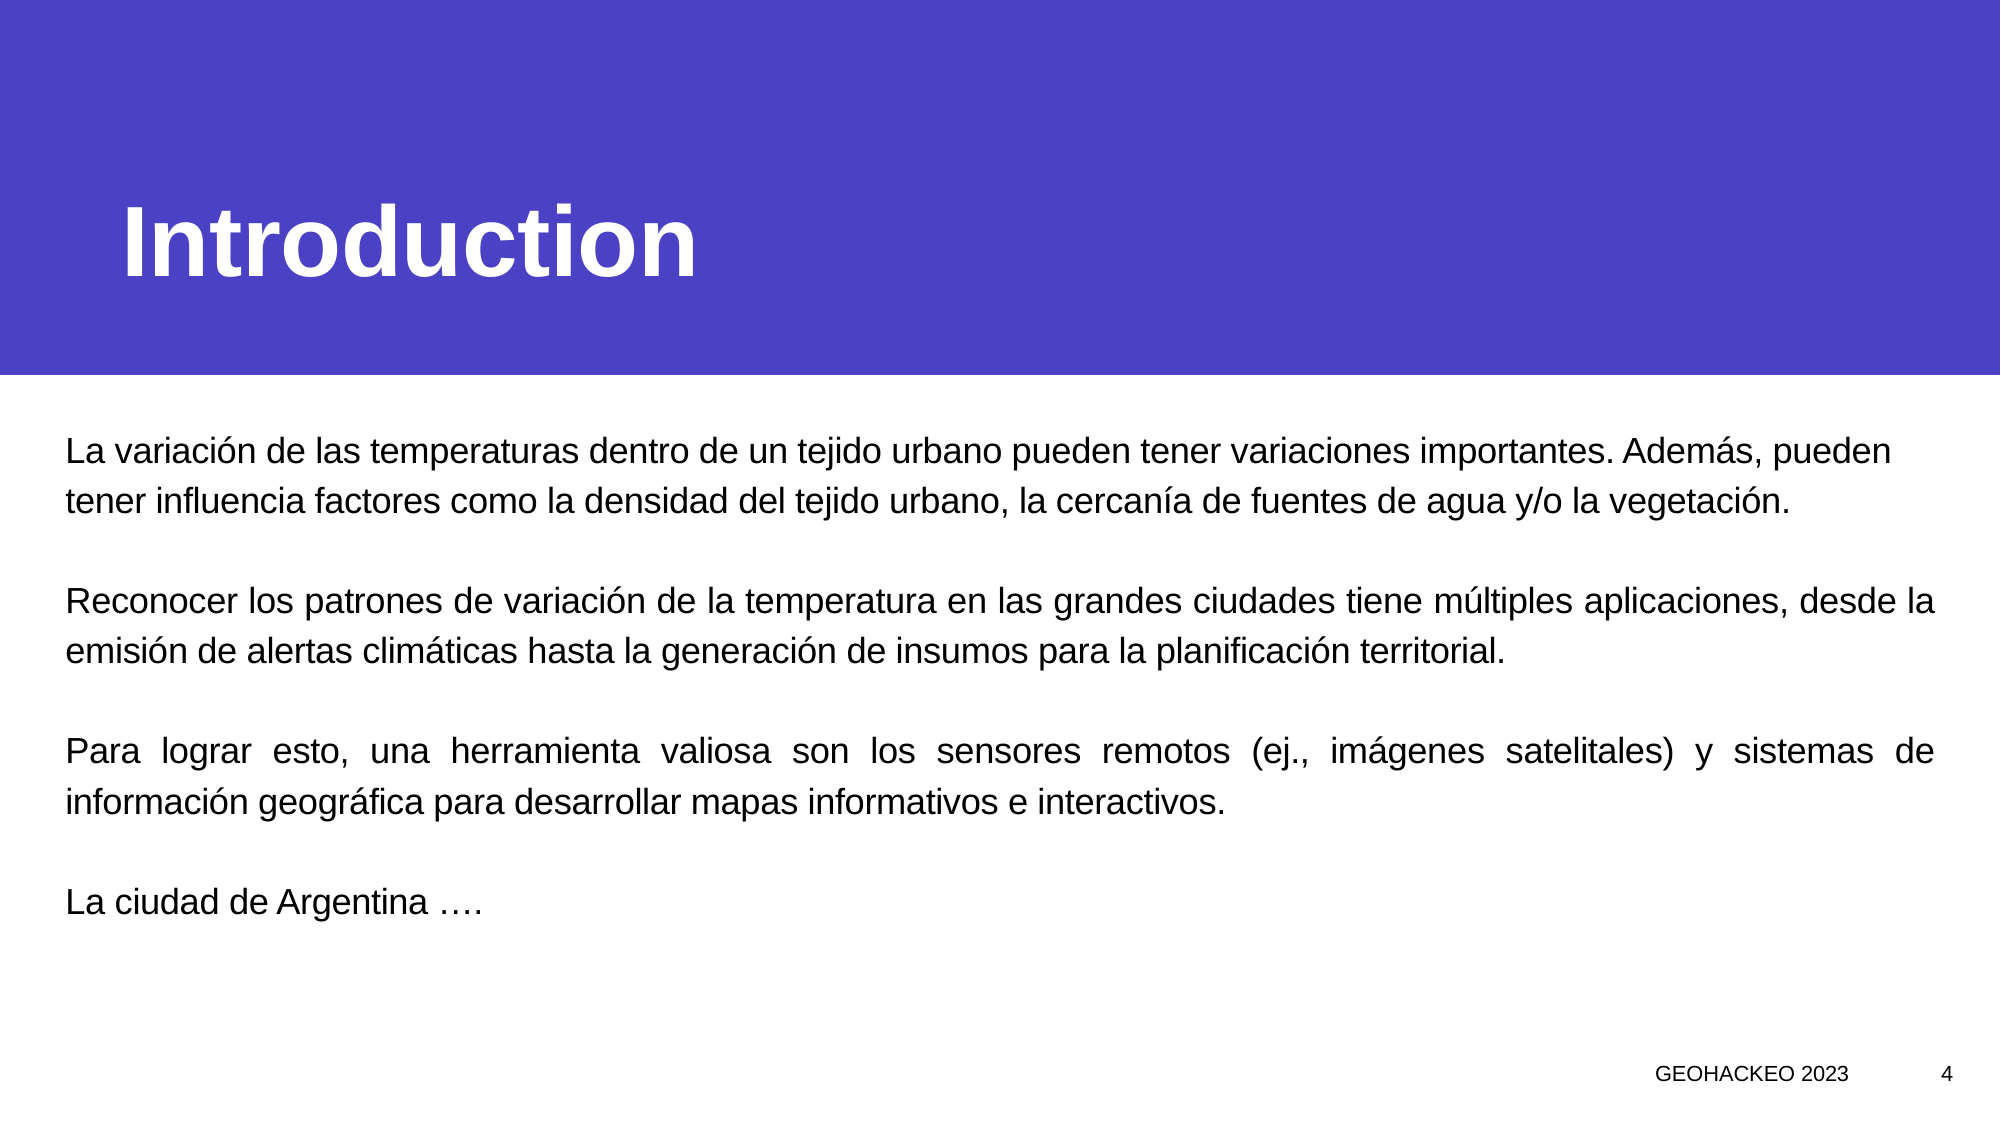

# Introduction
La variación de las temperaturas dentro de un tejido urbano pueden tener variaciones importantes. Además, pueden tener influencia factores como la densidad del tejido urbano, la cercanía de fuentes de agua y/o la vegetación.

Reconocer los patrones de variación de la temperatura en las grandes ciudades tiene múltiples aplicaciones, desde la emisión de alertas climáticas hasta la generación de insumos para la planificación territorial.

Para lograr esto, una herramienta valiosa son los sensores remotos (ej., imágenes satelitales) y sistemas de información geográfica para desarrollar mapas informativos e interactivos.

La ciudad de Argentina ….
GEOHACKEO 2023
Presentation title
4